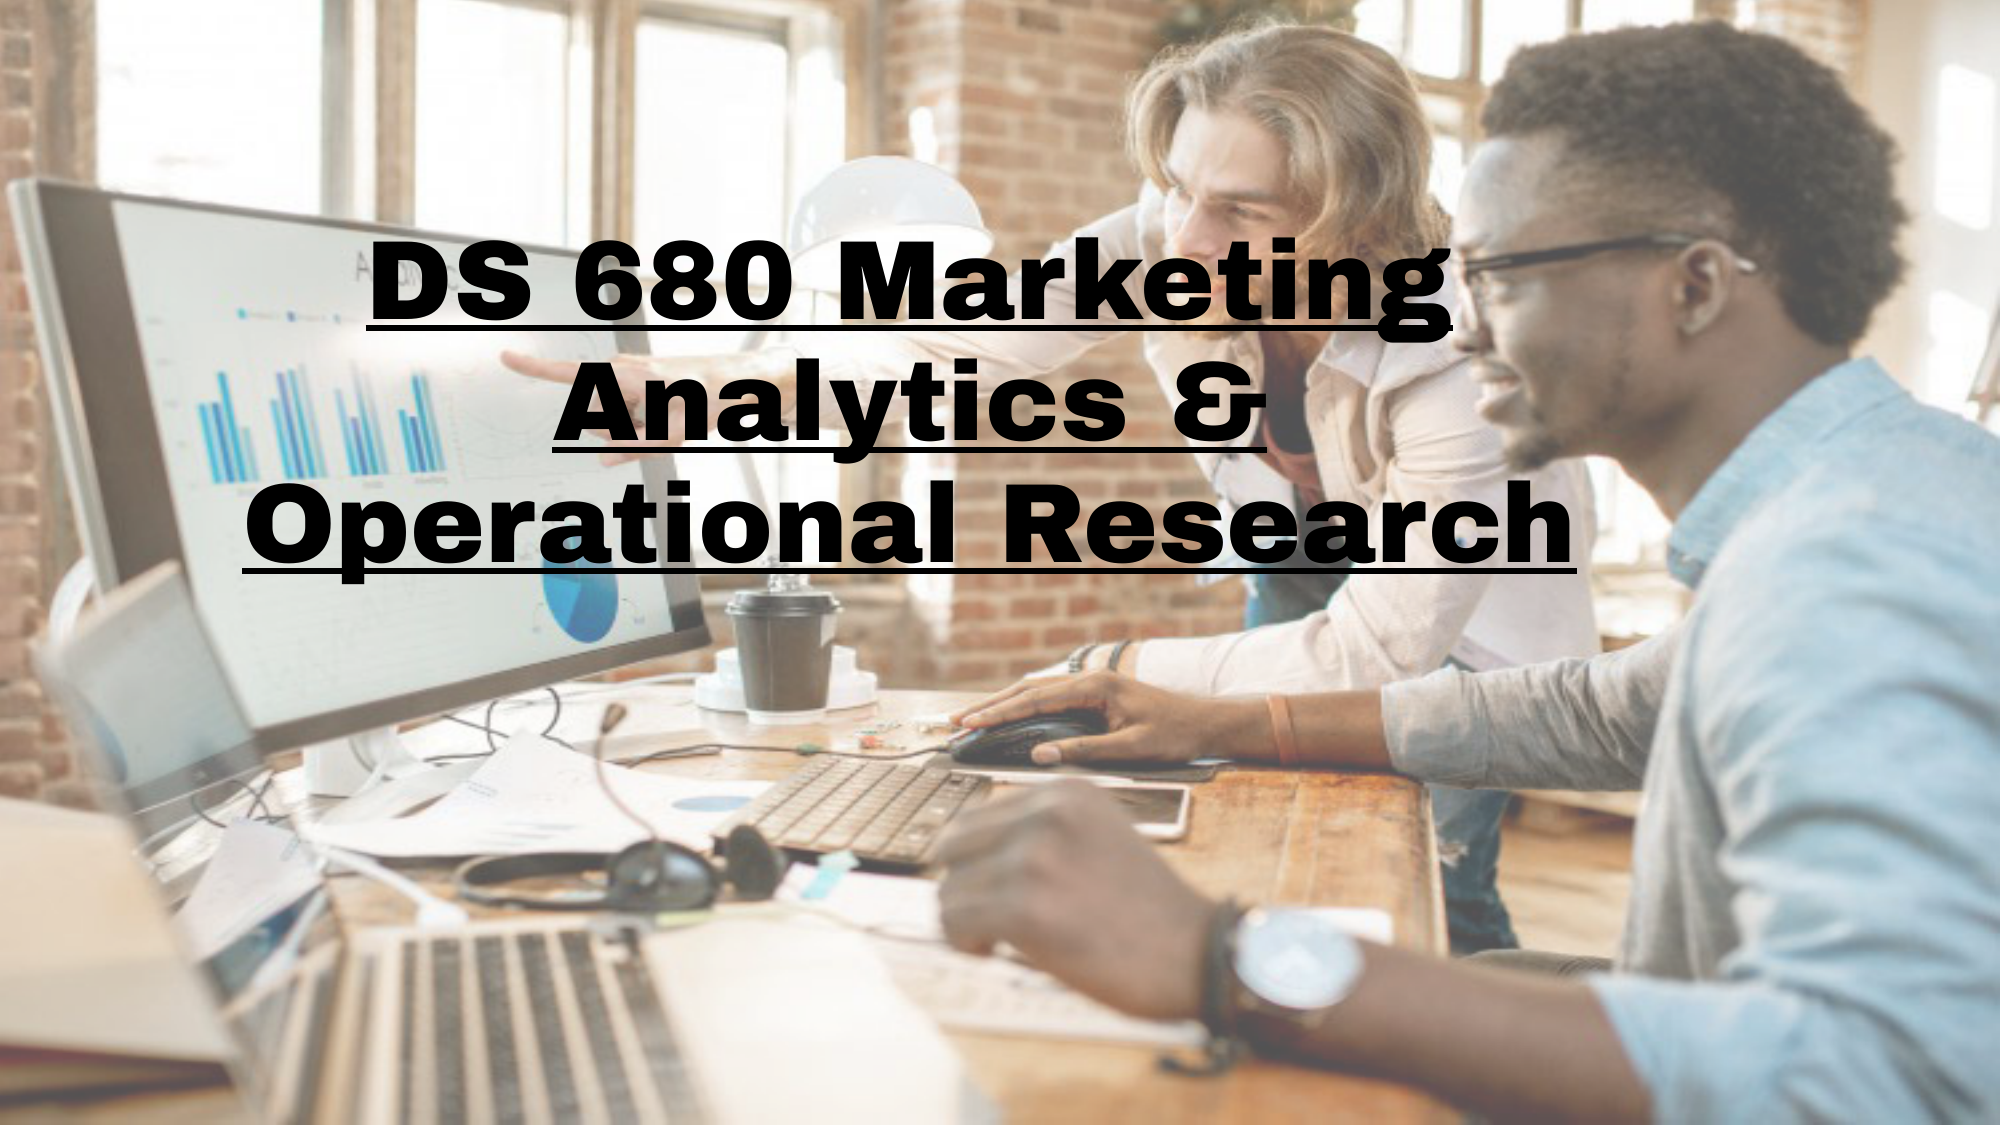

DS 680 Marketing Analytics & Operational Research